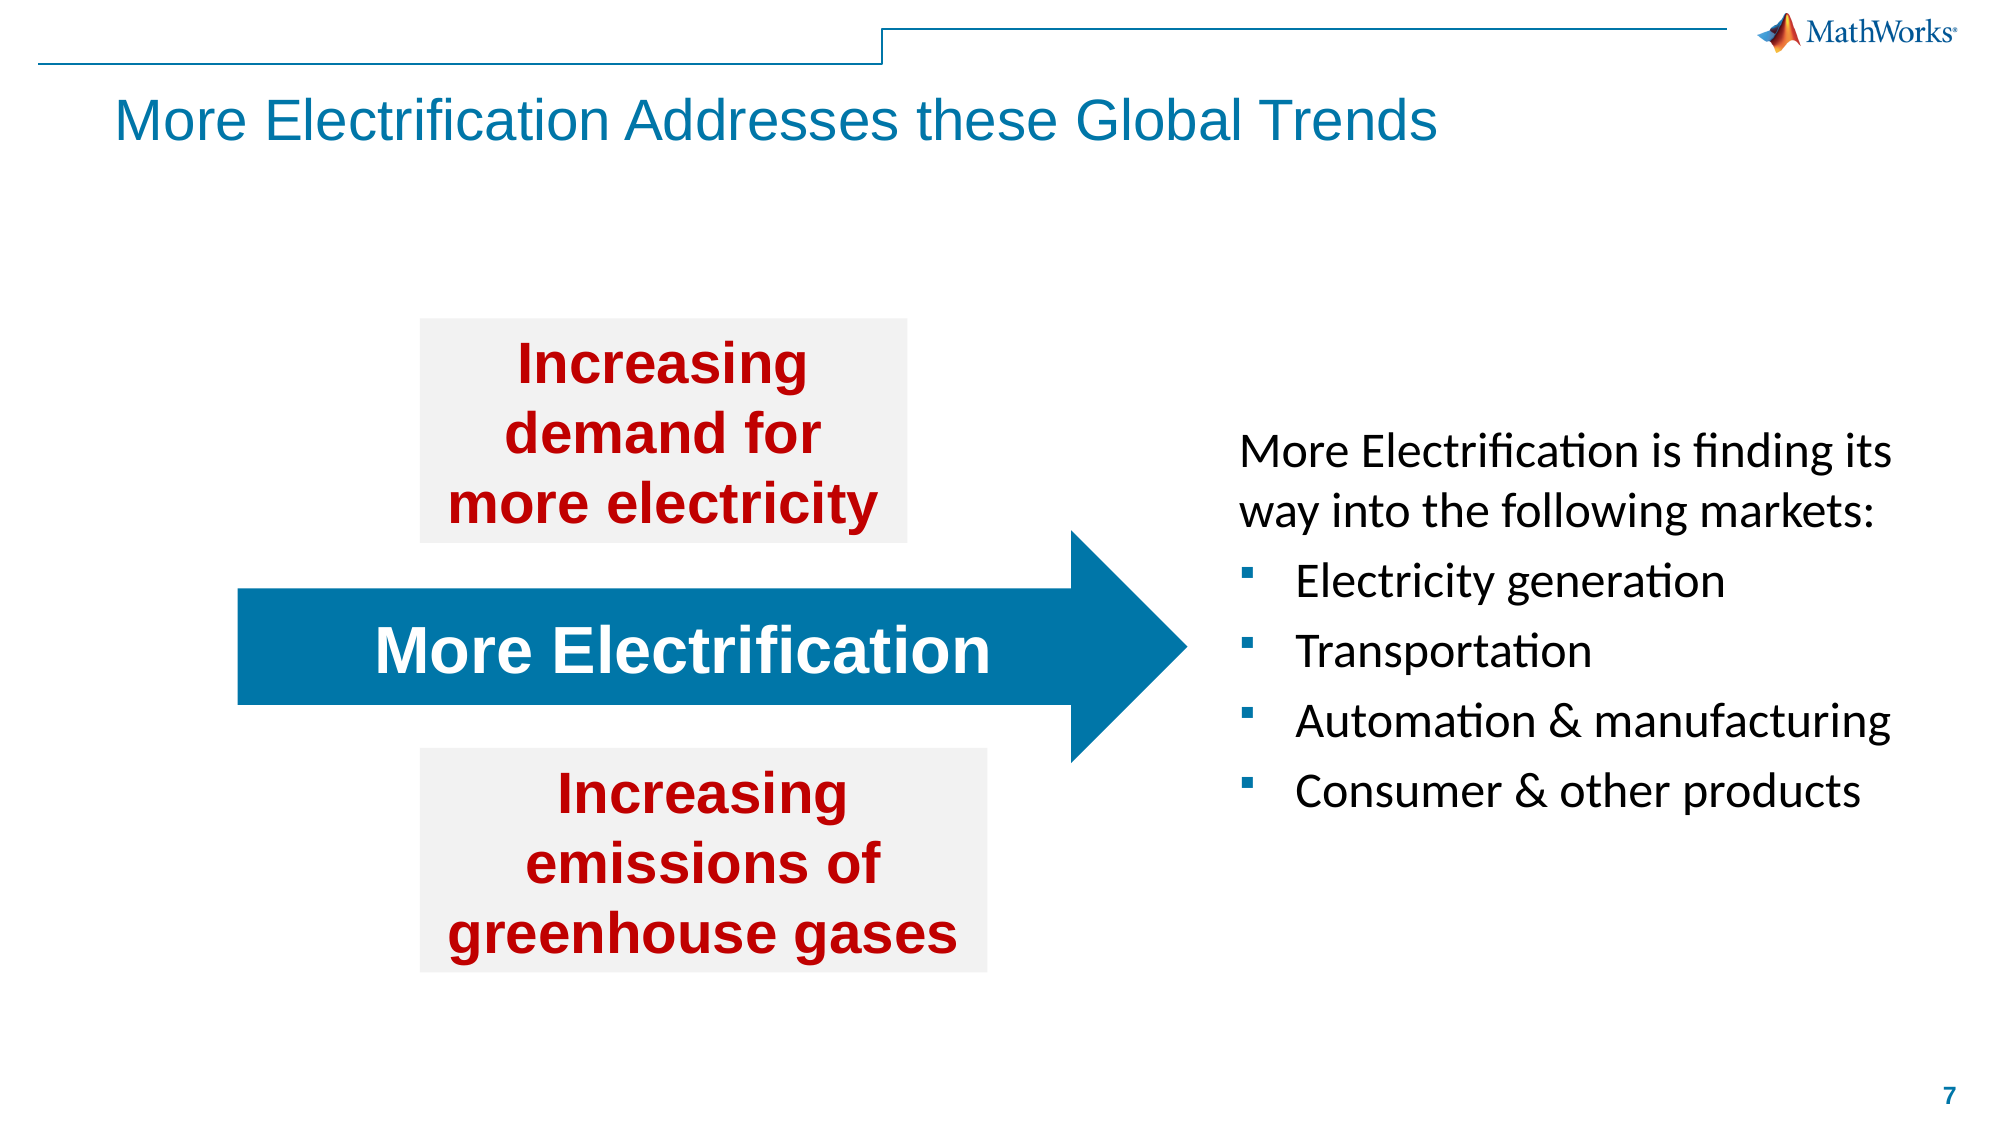

# More Electrification Addresses these Global Trends
Increasing demand for more electricity
More Electrification is finding its way into the following markets:
Electricity generation
Transportation
Automation & manufacturing
Consumer & other products
More Electrification
Increasing emissions of greenhouse gases